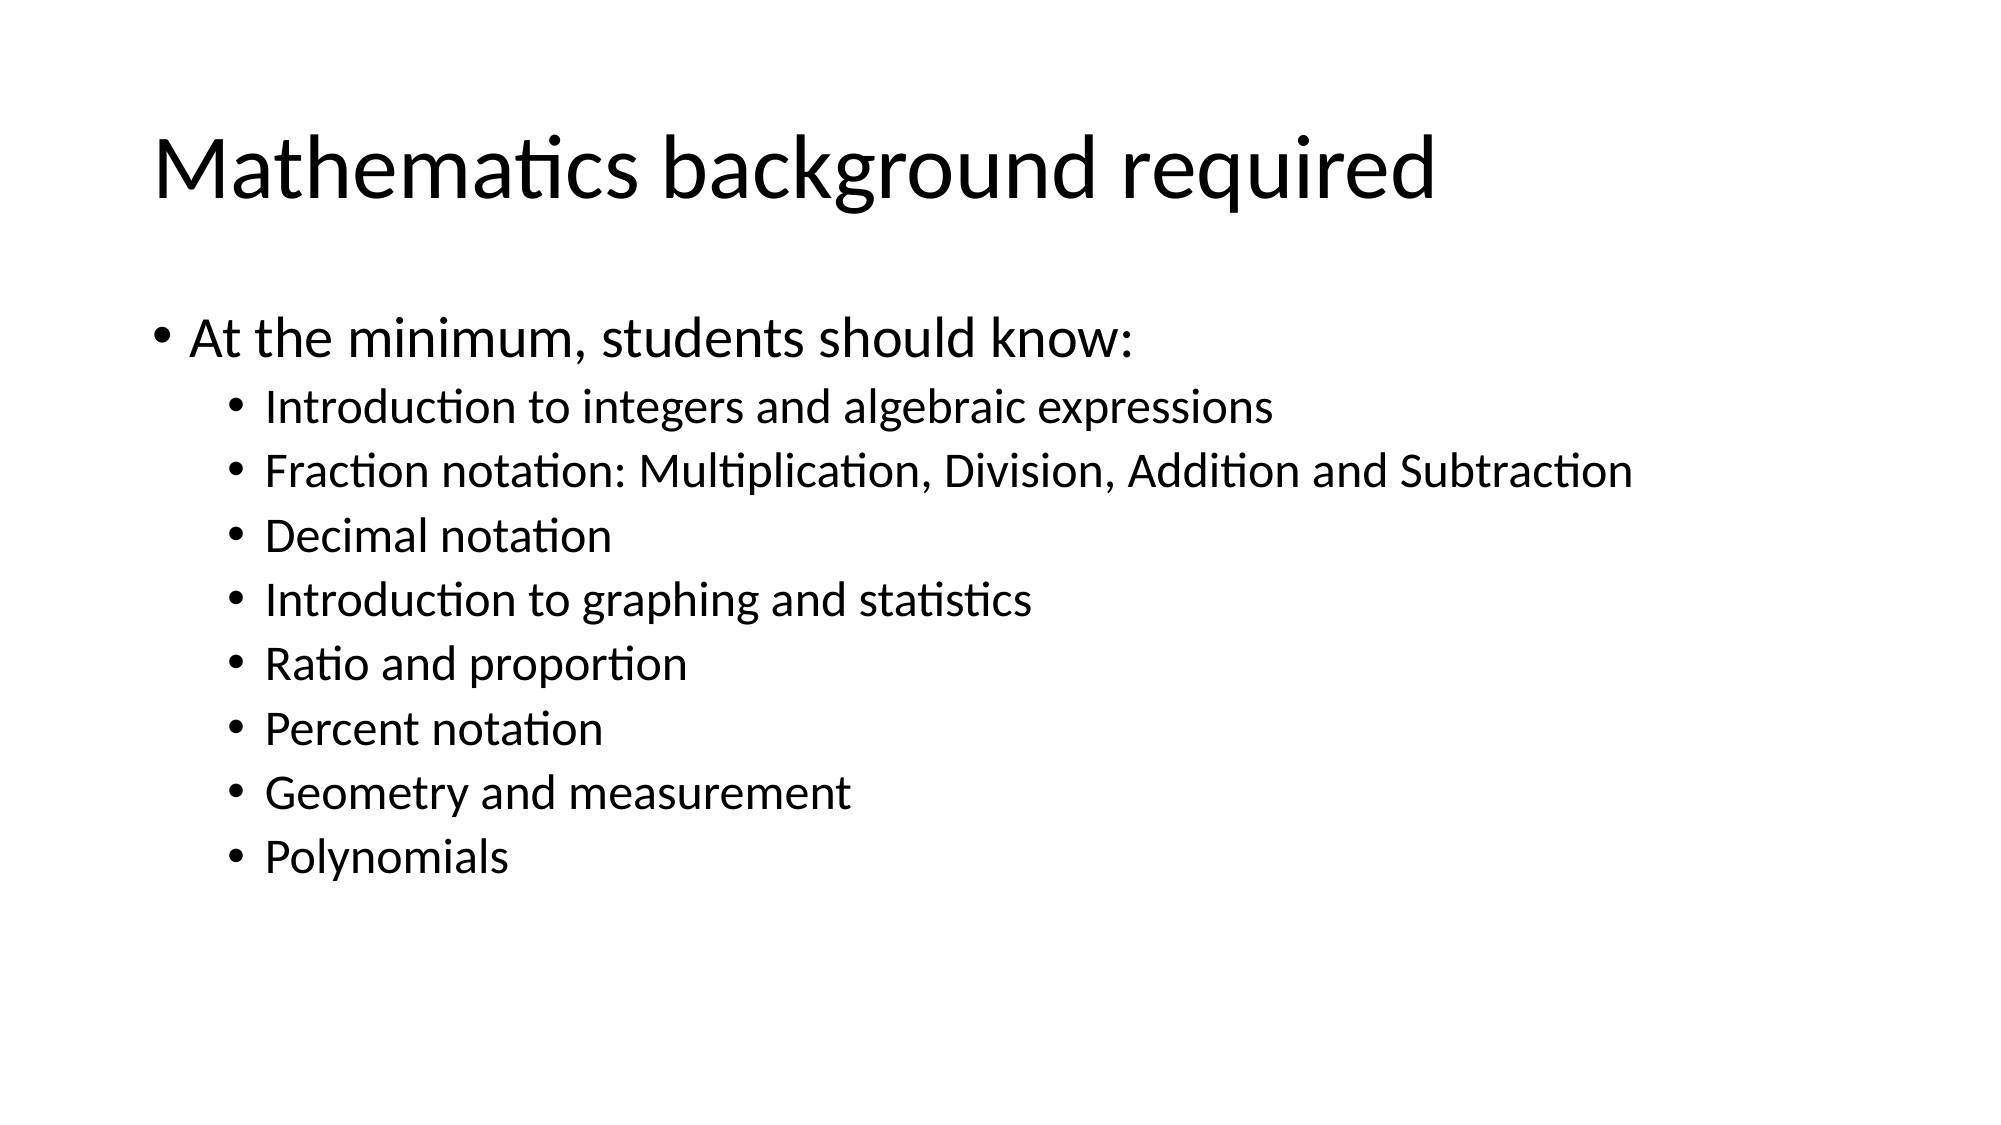

# Mathematics background required
At the minimum, students should know:
Introduction to integers and algebraic expressions
Fraction notation: Multiplication, Division, Addition and Subtraction
Decimal notation
Introduction to graphing and statistics
Ratio and proportion
Percent notation
Geometry and measurement
Polynomials